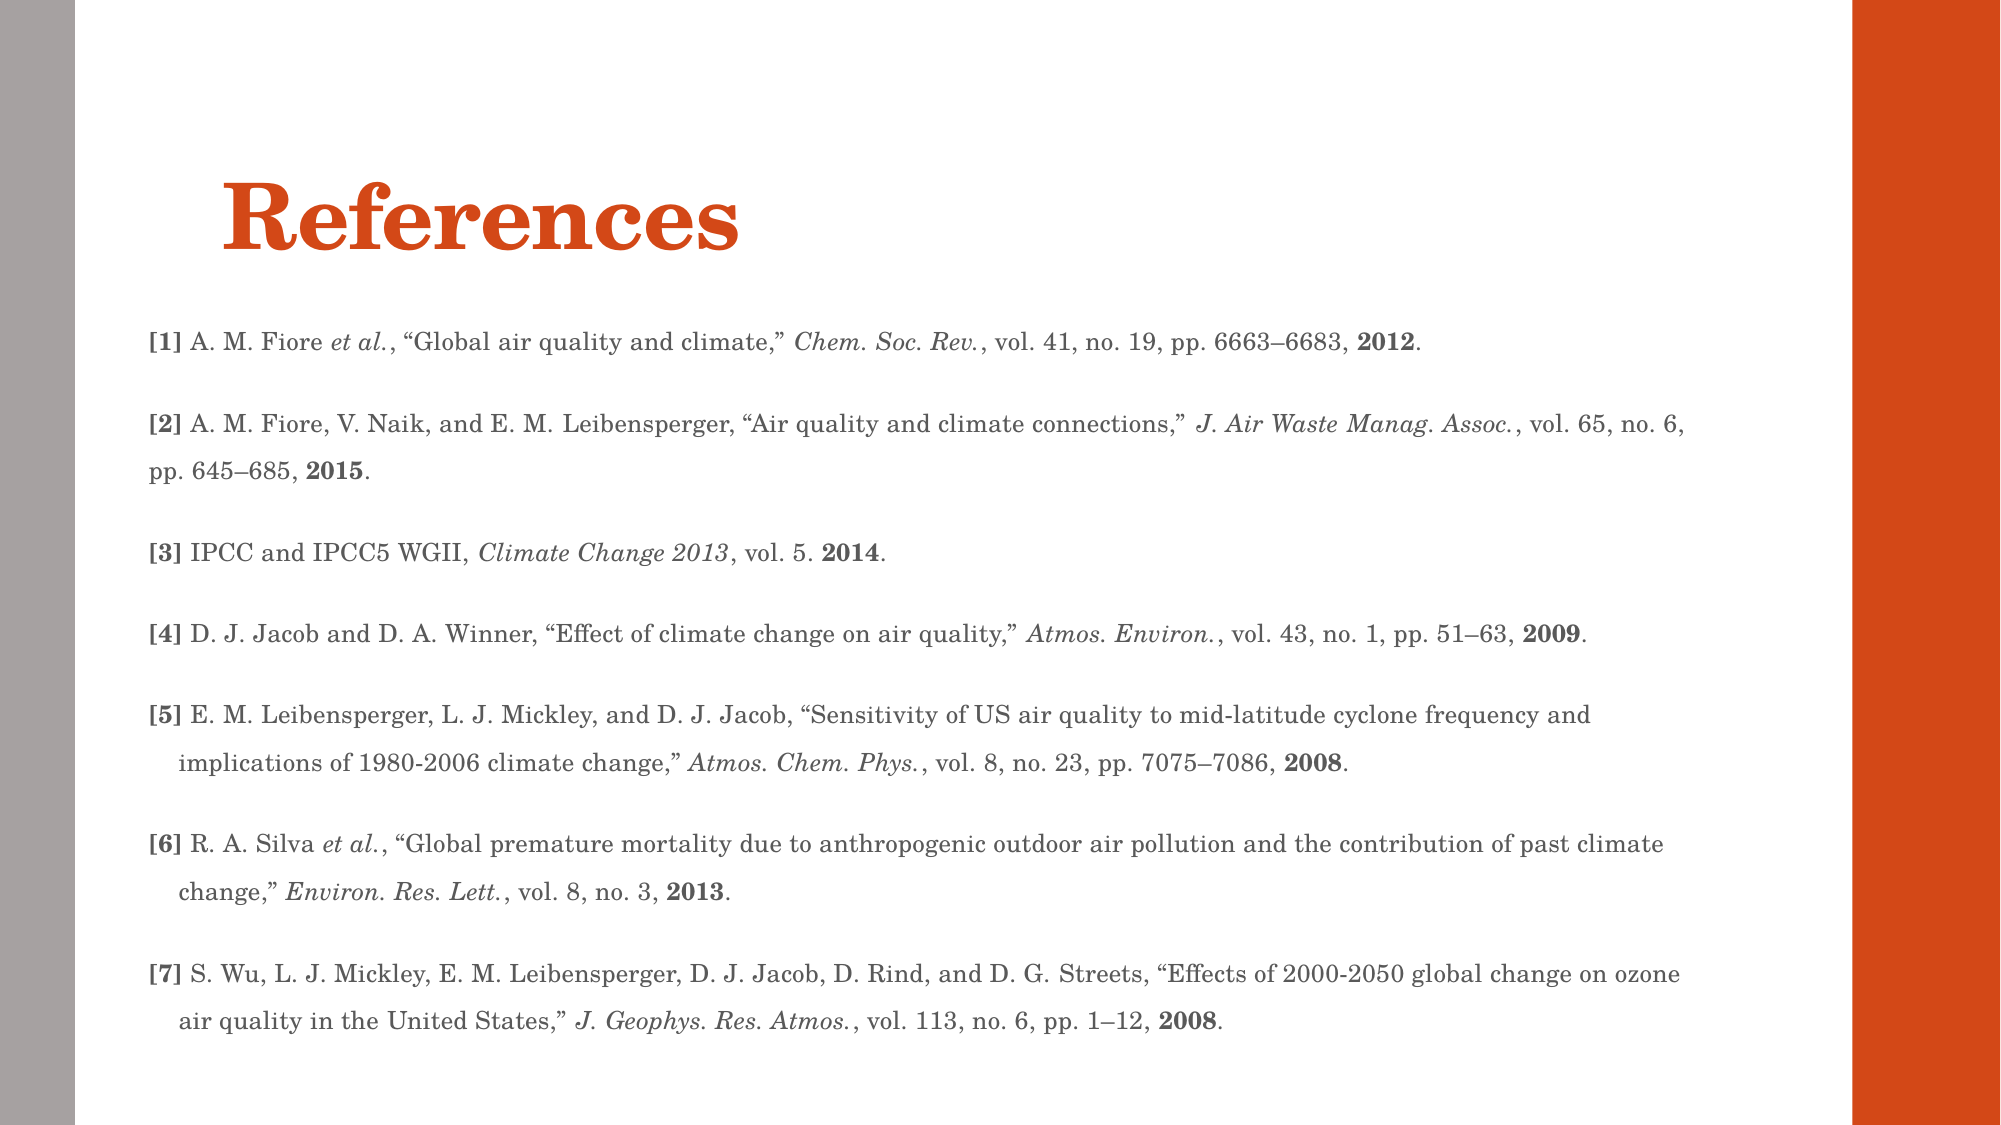

# References
[1] A. M. Fiore et al., “Global air quality and climate,” Chem. Soc. Rev., vol. 41, no. 19, pp. 6663–6683, 2012.
[2] A. M. Fiore, V. Naik, and E. M. Leibensperger, “Air quality and climate connections,” J. Air Waste Manag. Assoc., vol. 65, no. 6, pp. 645–685, 2015.
[3] IPCC and IPCC5 WGII, Climate Change 2013, vol. 5. 2014.
[4] D. J. Jacob and D. A. Winner, “Effect of climate change on air quality,” Atmos. Environ., vol. 43, no. 1, pp. 51–63, 2009.
[5] E. M. Leibensperger, L. J. Mickley, and D. J. Jacob, “Sensitivity of US air quality to mid-latitude cyclone frequency and implications of 1980-2006 climate change,” Atmos. Chem. Phys., vol. 8, no. 23, pp. 7075–7086, 2008.
[6] R. A. Silva et al., “Global premature mortality due to anthropogenic outdoor air pollution and the contribution of past climate change,” Environ. Res. Lett., vol. 8, no. 3, 2013.
[7] S. Wu, L. J. Mickley, E. M. Leibensperger, D. J. Jacob, D. Rind, and D. G. Streets, “Effects of 2000-2050 global change on ozone air quality in the United States,” J. Geophys. Res. Atmos., vol. 113, no. 6, pp. 1–12, 2008.